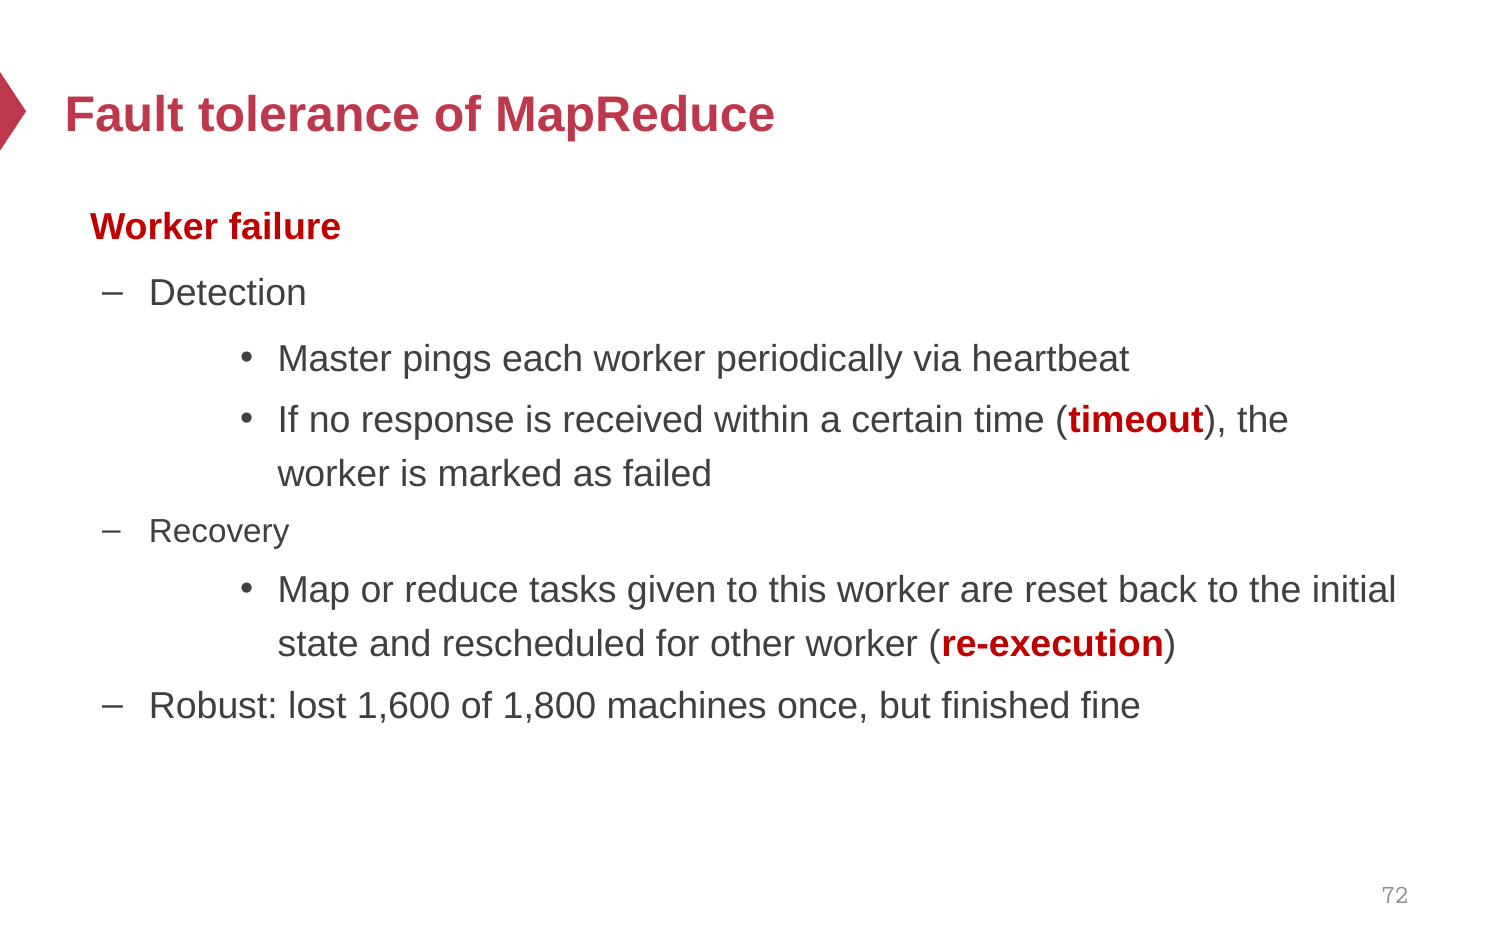

# Fault tolerance of MapReduce
Worker failure
Detection
Master pings each worker periodically via heartbeat
If no response is received within a certain time (timeout), the worker is marked as failed
Recovery
Map or reduce tasks given to this worker are reset back to the initial state and rescheduled for other worker (re-execution)
Robust: lost 1,600 of 1,800 machines once, but finished fine

72